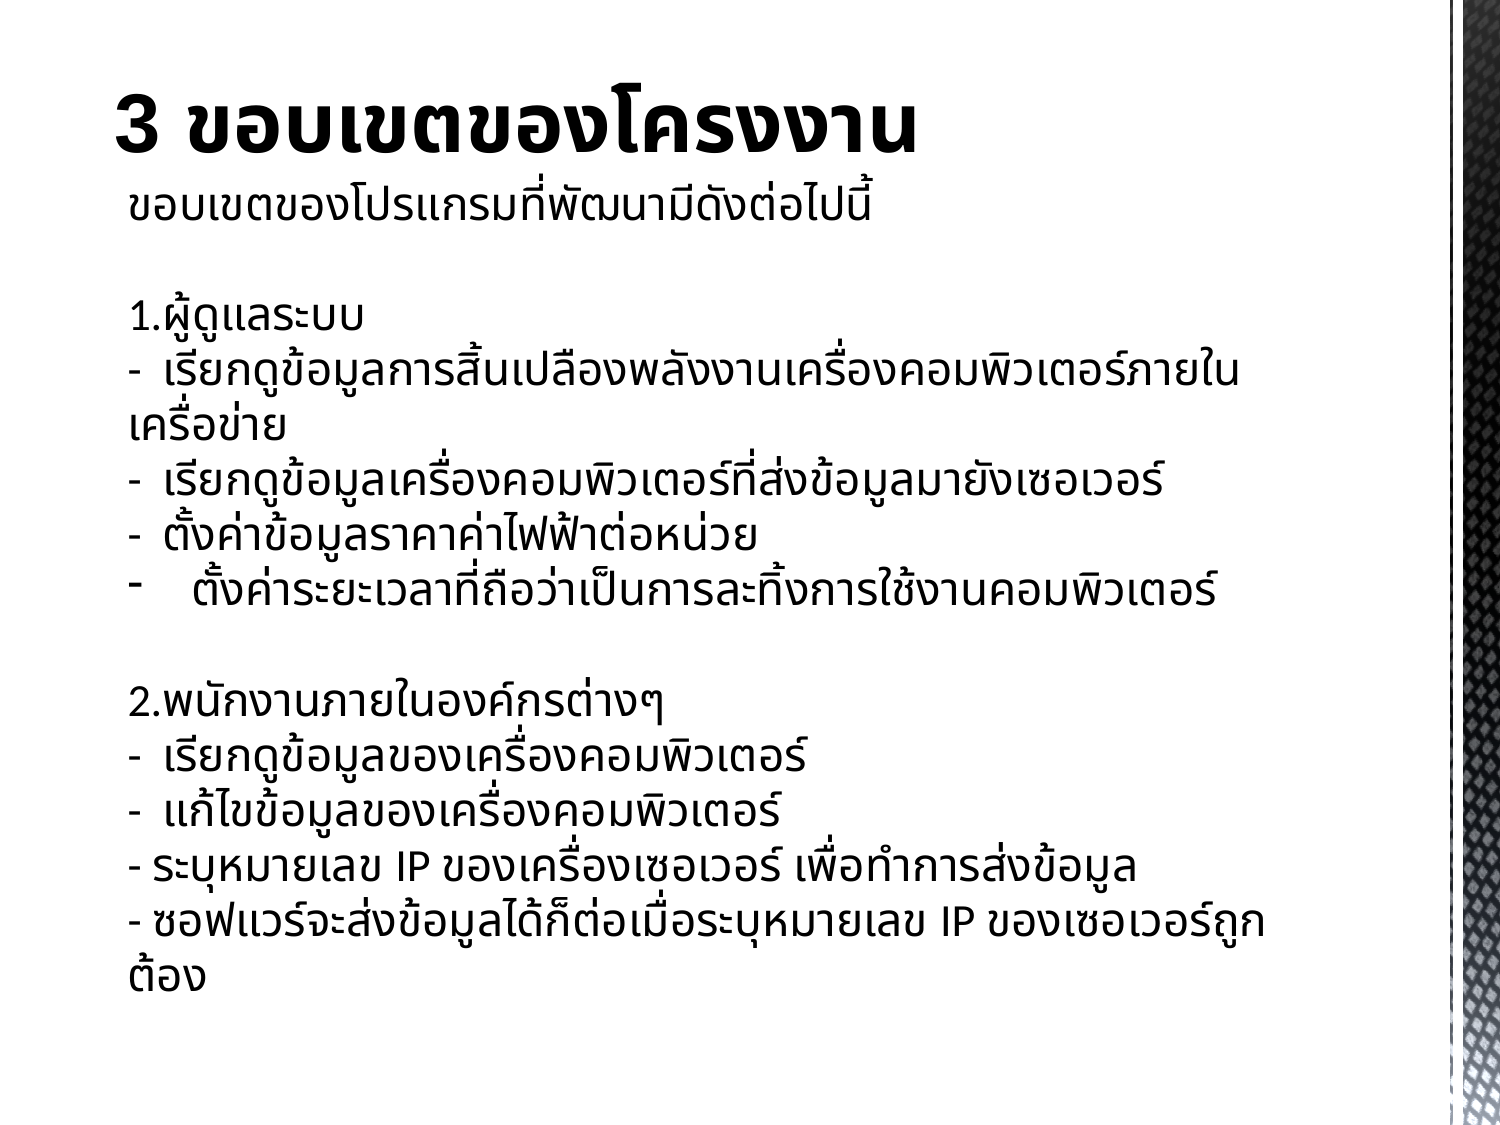

# 3 ขอบเขตของโครงงาน
ขอบเขตของโปรแกรมที่พัฒนามีดังต่อไปนี้

1.ผู้ดูแลระบบ
-  เรียกดูข้อมูลการสิ้นเปลืองพลังงานเครื่องคอมพิวเตอร์ภายในเครื่อข่าย
-  เรียกดูข้อมูลเครื่องคอมพิวเตอร์ที่ส่งข้อมูลมายังเซอเวอร์
-  ตั้งค่าข้อมูลราคาค่าไฟฟ้าต่อหน่วย
ตั้งค่าระยะเวลาที่ถือว่าเป็นการละทิ้งการใช้งานคอมพิวเตอร์

2.พนักงานภายในองค์กรต่างๆ
-  เรียกดูข้อมูลของเครื่องคอมพิวเตอร์
-  แก้ไขข้อมูลของเครื่องคอมพิวเตอร์
- ระบุหมายเลข IP ของเครื่องเซอเวอร์ เพื่อทำการส่งข้อมูล
- ซอฟแวร์จะส่งข้อมูลได้ก็ต่อเมื่อระบุหมายเลข IP ของเซอเวอร์ถูกต้อง